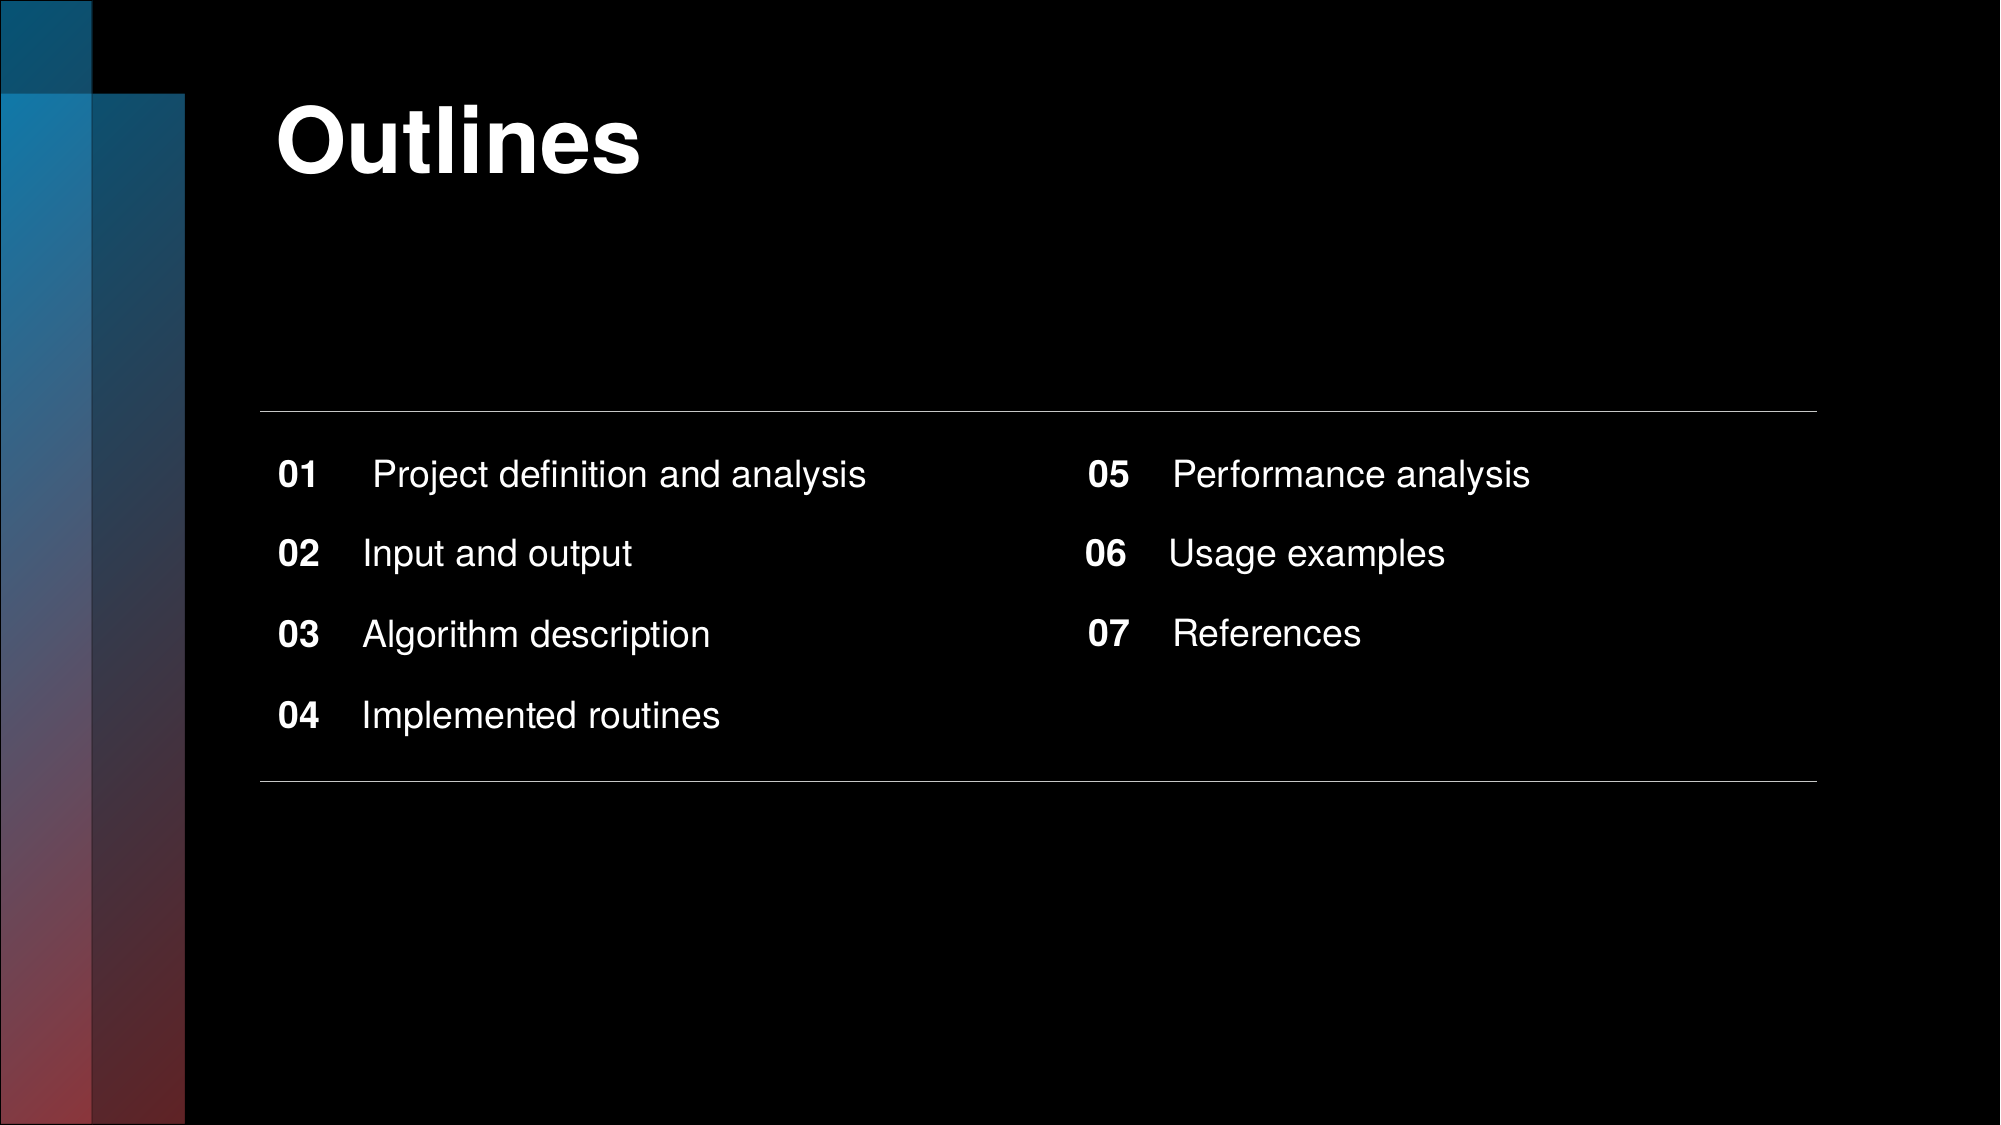

# Outlines
01     Project definition and analysis
05    Performance analysis
02    Input and output
06    Usage examples
07    References
03    Algorithm description
04    Implemented routines